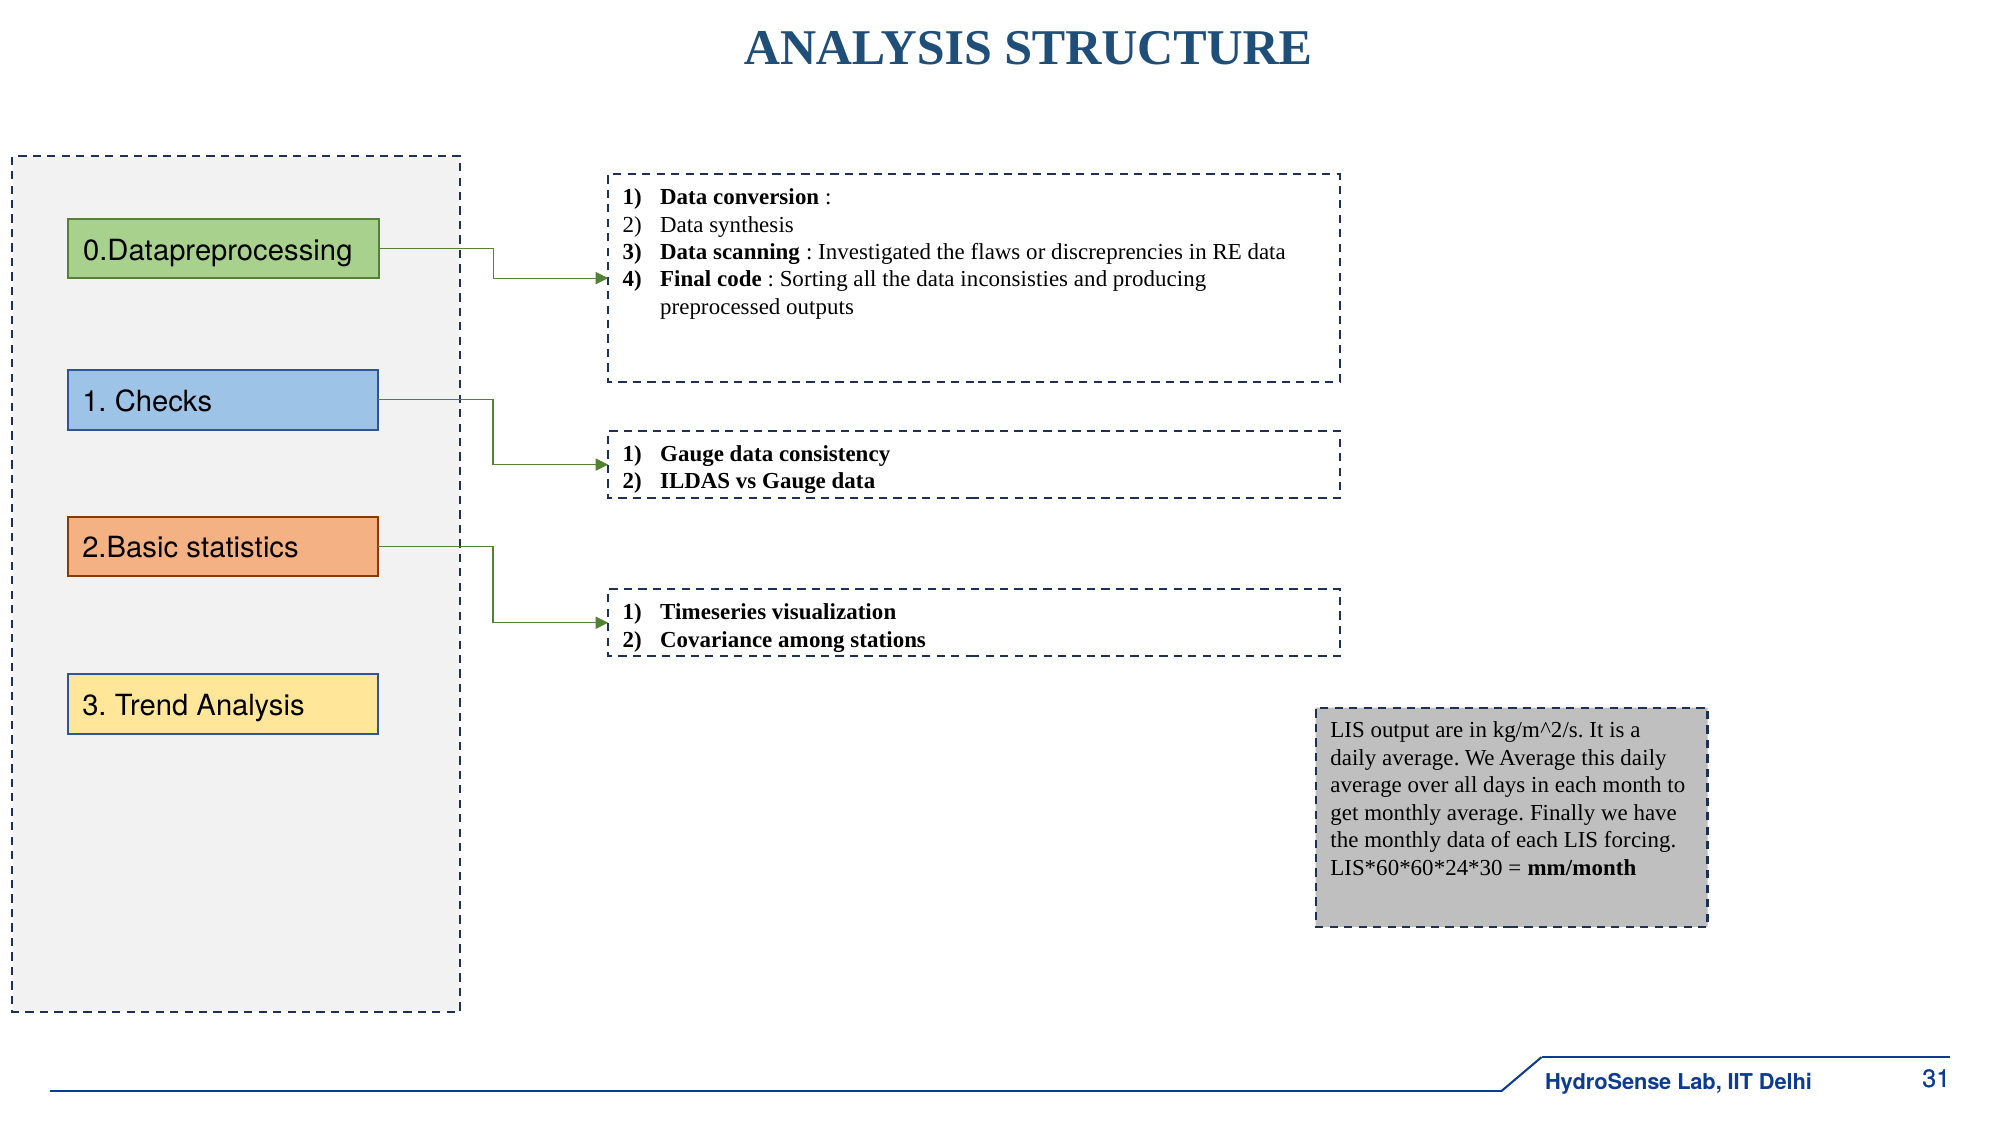

ANALYSIS STRUCTURE

Data conversion :
Data synthesis
Data scanning : Investigated the flaws or discreprencies in RE data
Final code : Sorting all the data inconsisties and producing preprocessed outputs

0.Datapreprocessing
1. Checks
Gauge data consistency
ILDAS vs Gauge data

2.Basic statistics
Timeseries visualization
Covariance among stations

3. Trend Analysis
LIS output are in kg/m^2/s. It is a daily average. We Average this daily average over all days in each month to get monthly average. Finally we have the monthly data of each LIS forcing. LIS*60*60*24*30 = mm/month

31